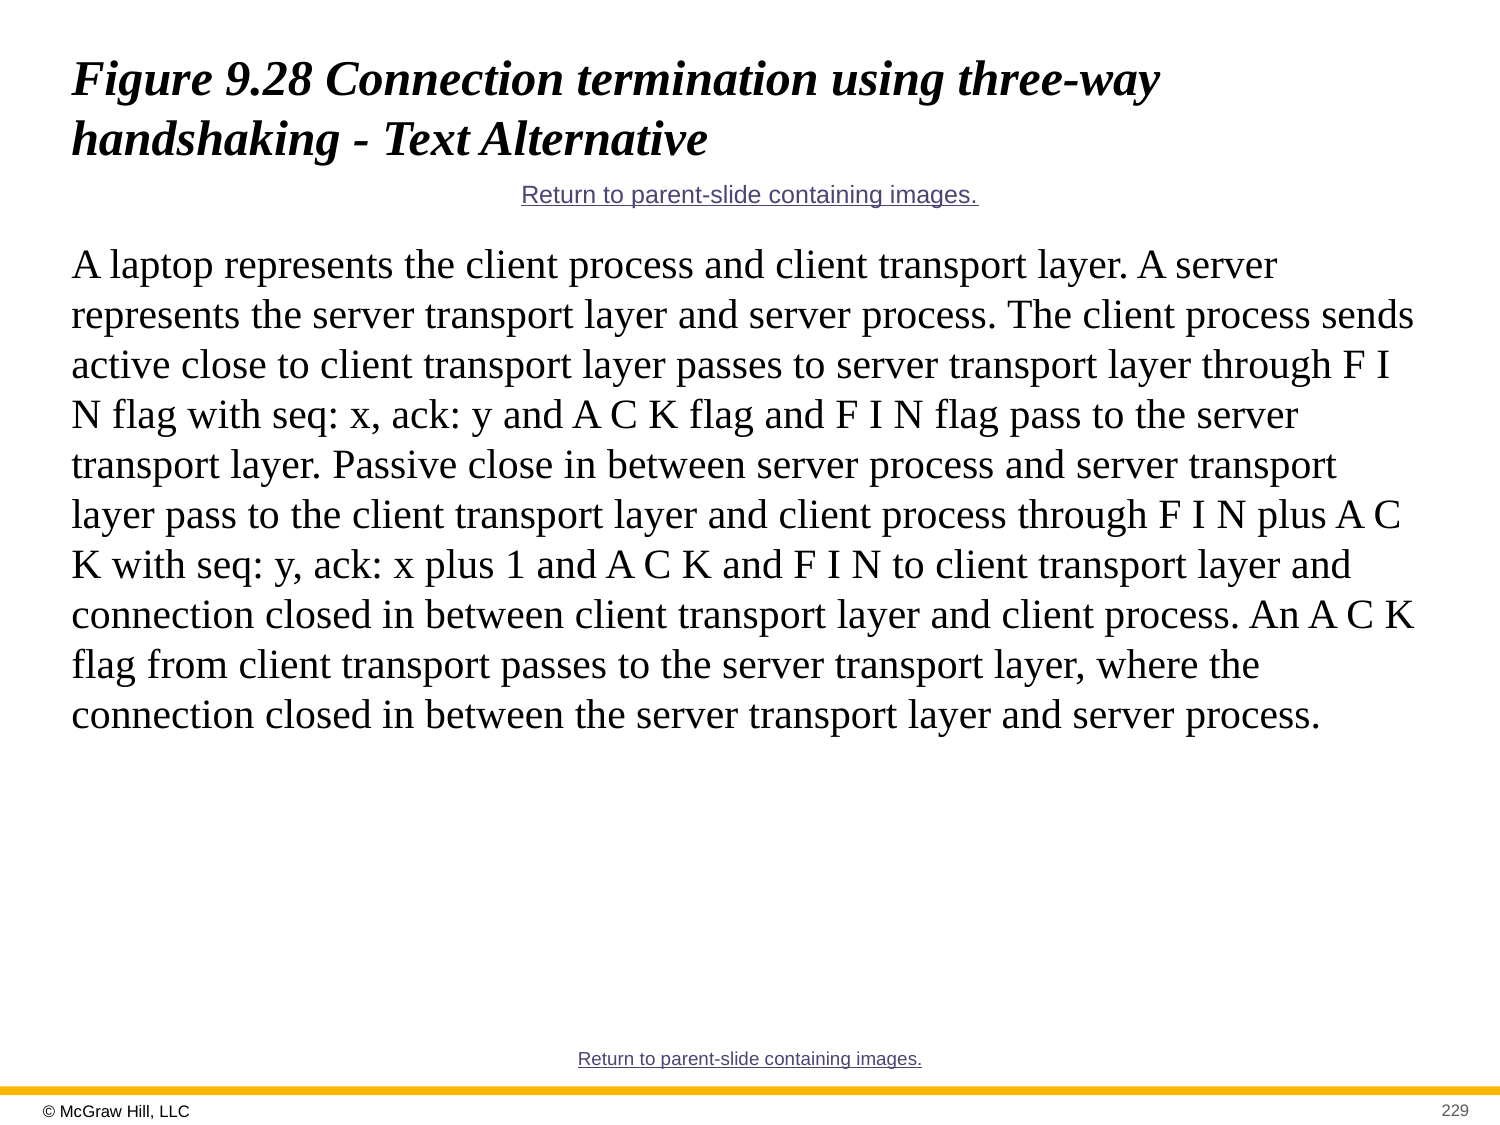

# Figure 9.28 Connection termination using three-way handshaking - Text Alternative
Return to parent-slide containing images.
A laptop represents the client process and client transport layer. A server represents the server transport layer and server process. The client process sends active close to client transport layer passes to server transport layer through F I N flag with seq: x, ack: y and A C K flag and F I N flag pass to the server transport layer. Passive close in between server process and server transport layer pass to the client transport layer and client process through F I N plus A C K with seq: y, ack: x plus 1 and A C K and F I N to client transport layer and connection closed in between client transport layer and client process. An A C K flag from client transport passes to the server transport layer, where the connection closed in between the server transport layer and server process.
Return to parent-slide containing images.
229